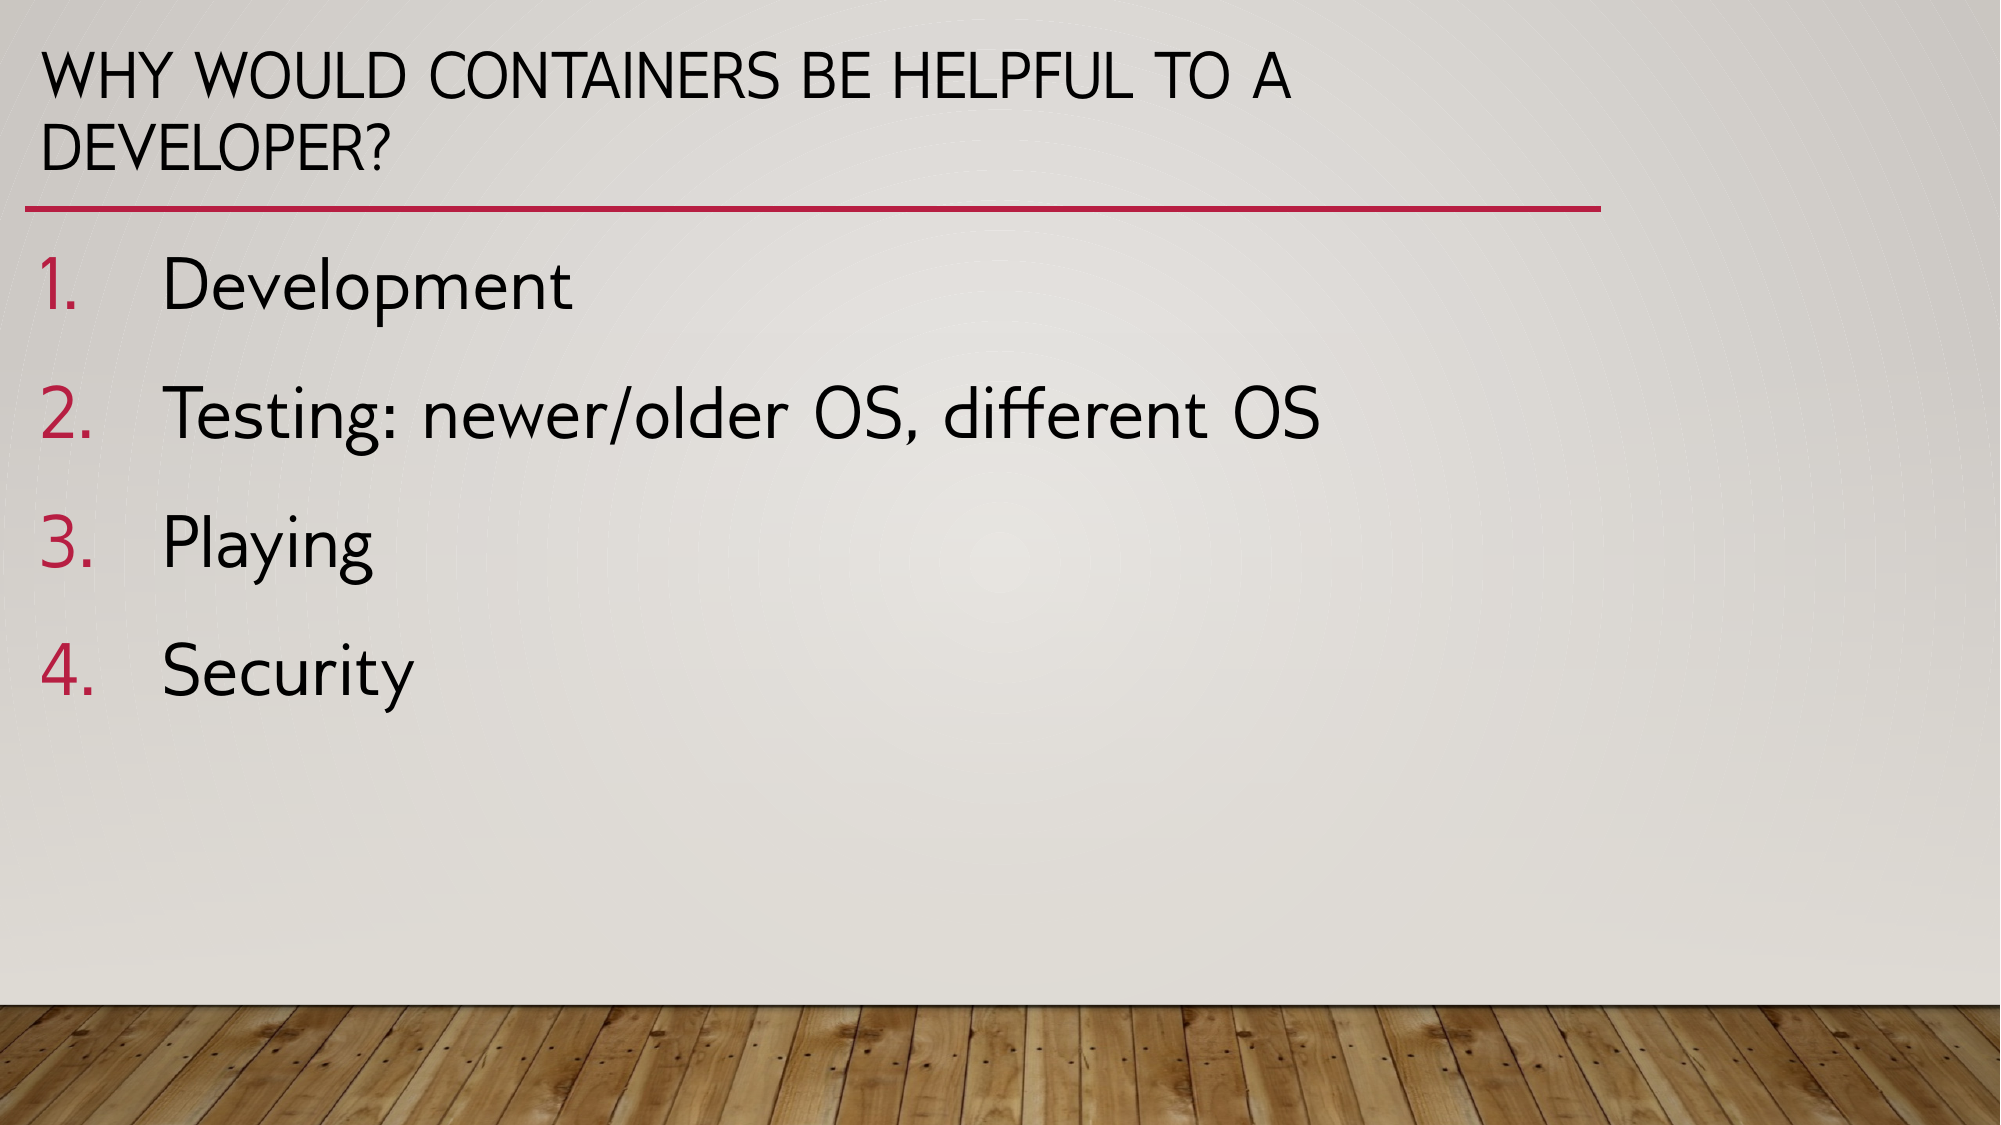

# Why would containers be helpful to a developer?
Development
Testing: newer/older OS, different OS
Playing
Security